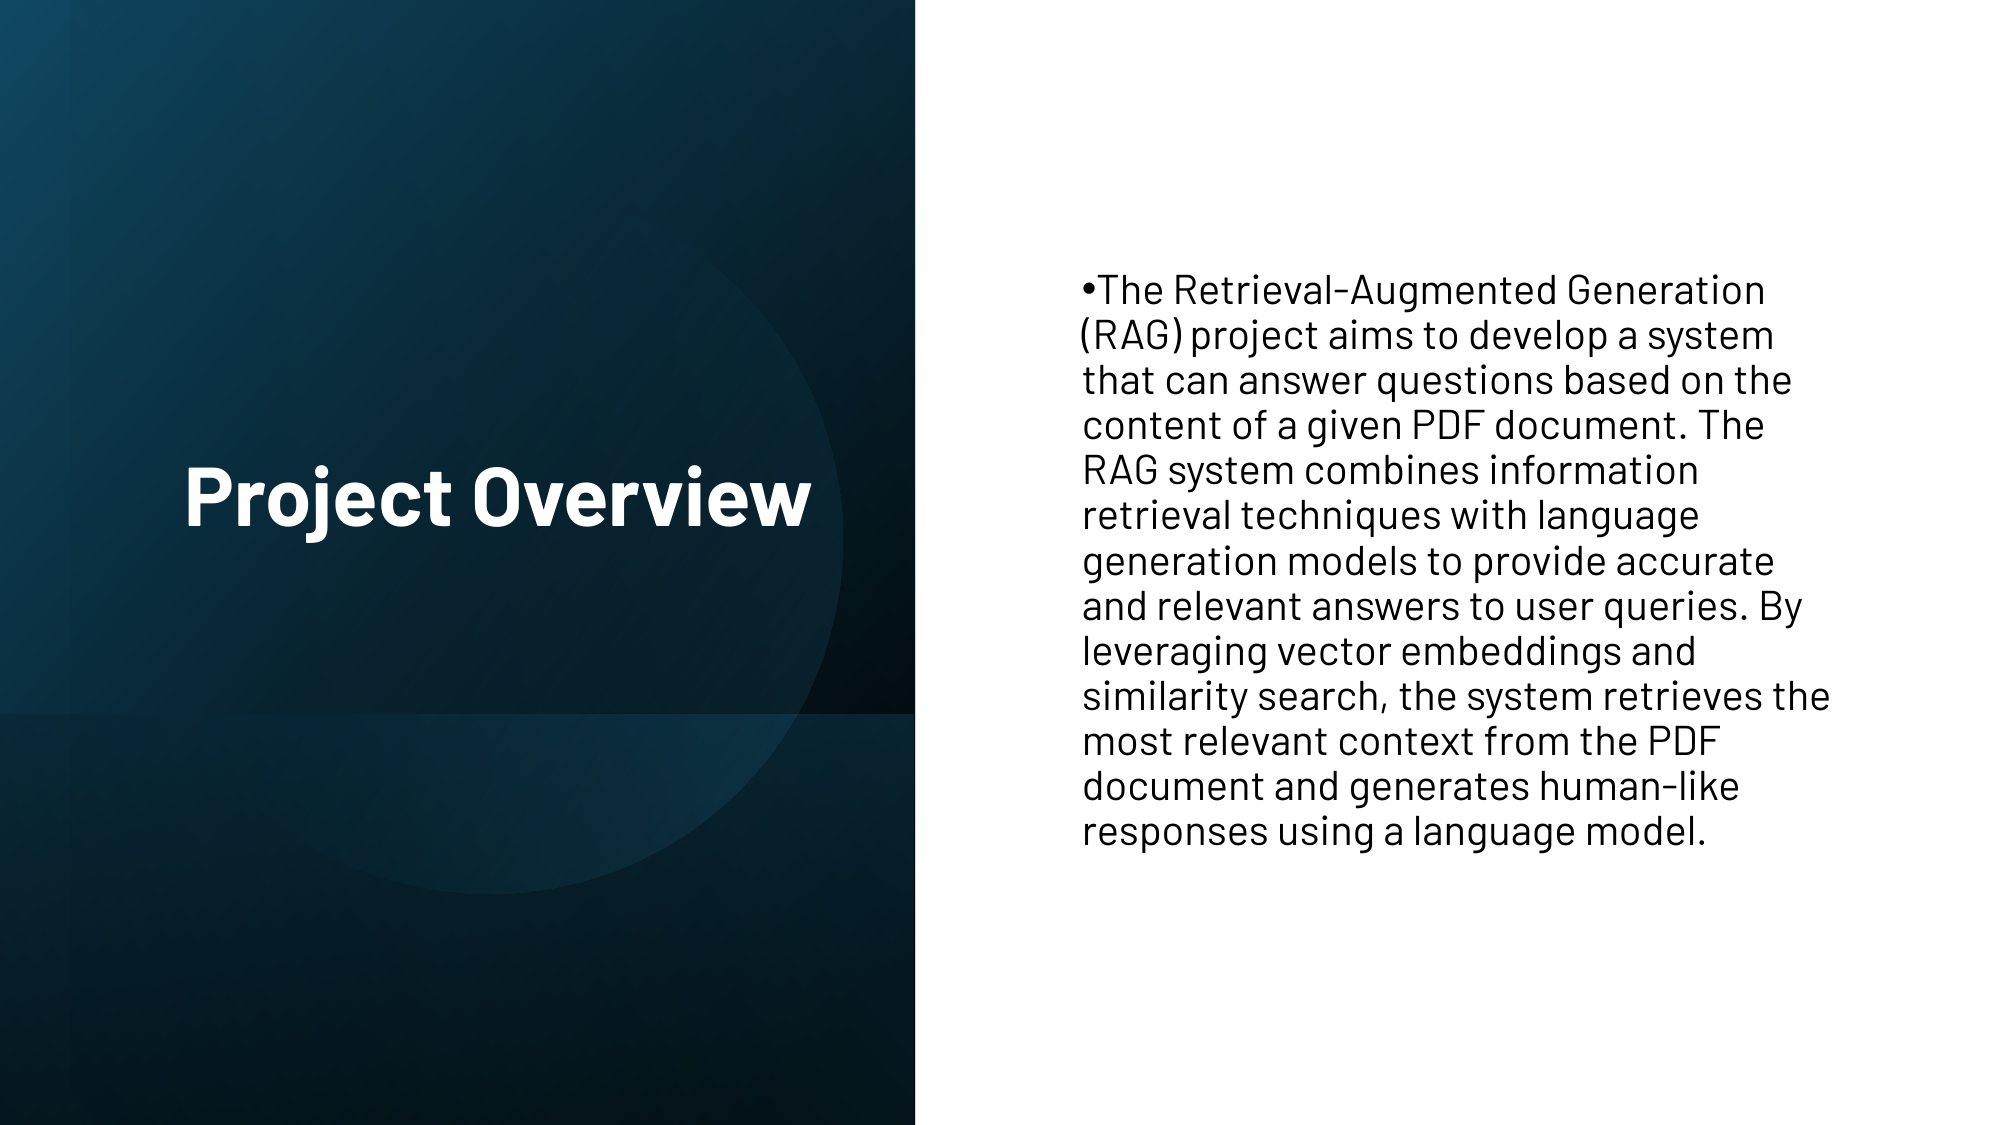

# Project Overview

The Retrieval-Augmented Generation (RAG) project aims to develop a system that can answer questions based on the content of a given PDF document. The RAG system combines information retrieval techniques with language generation models to provide accurate and relevant answers to user queries. By leveraging vector embeddings and similarity search, the system retrieves the most relevant context from the PDF document and generates human-like responses using a language model.